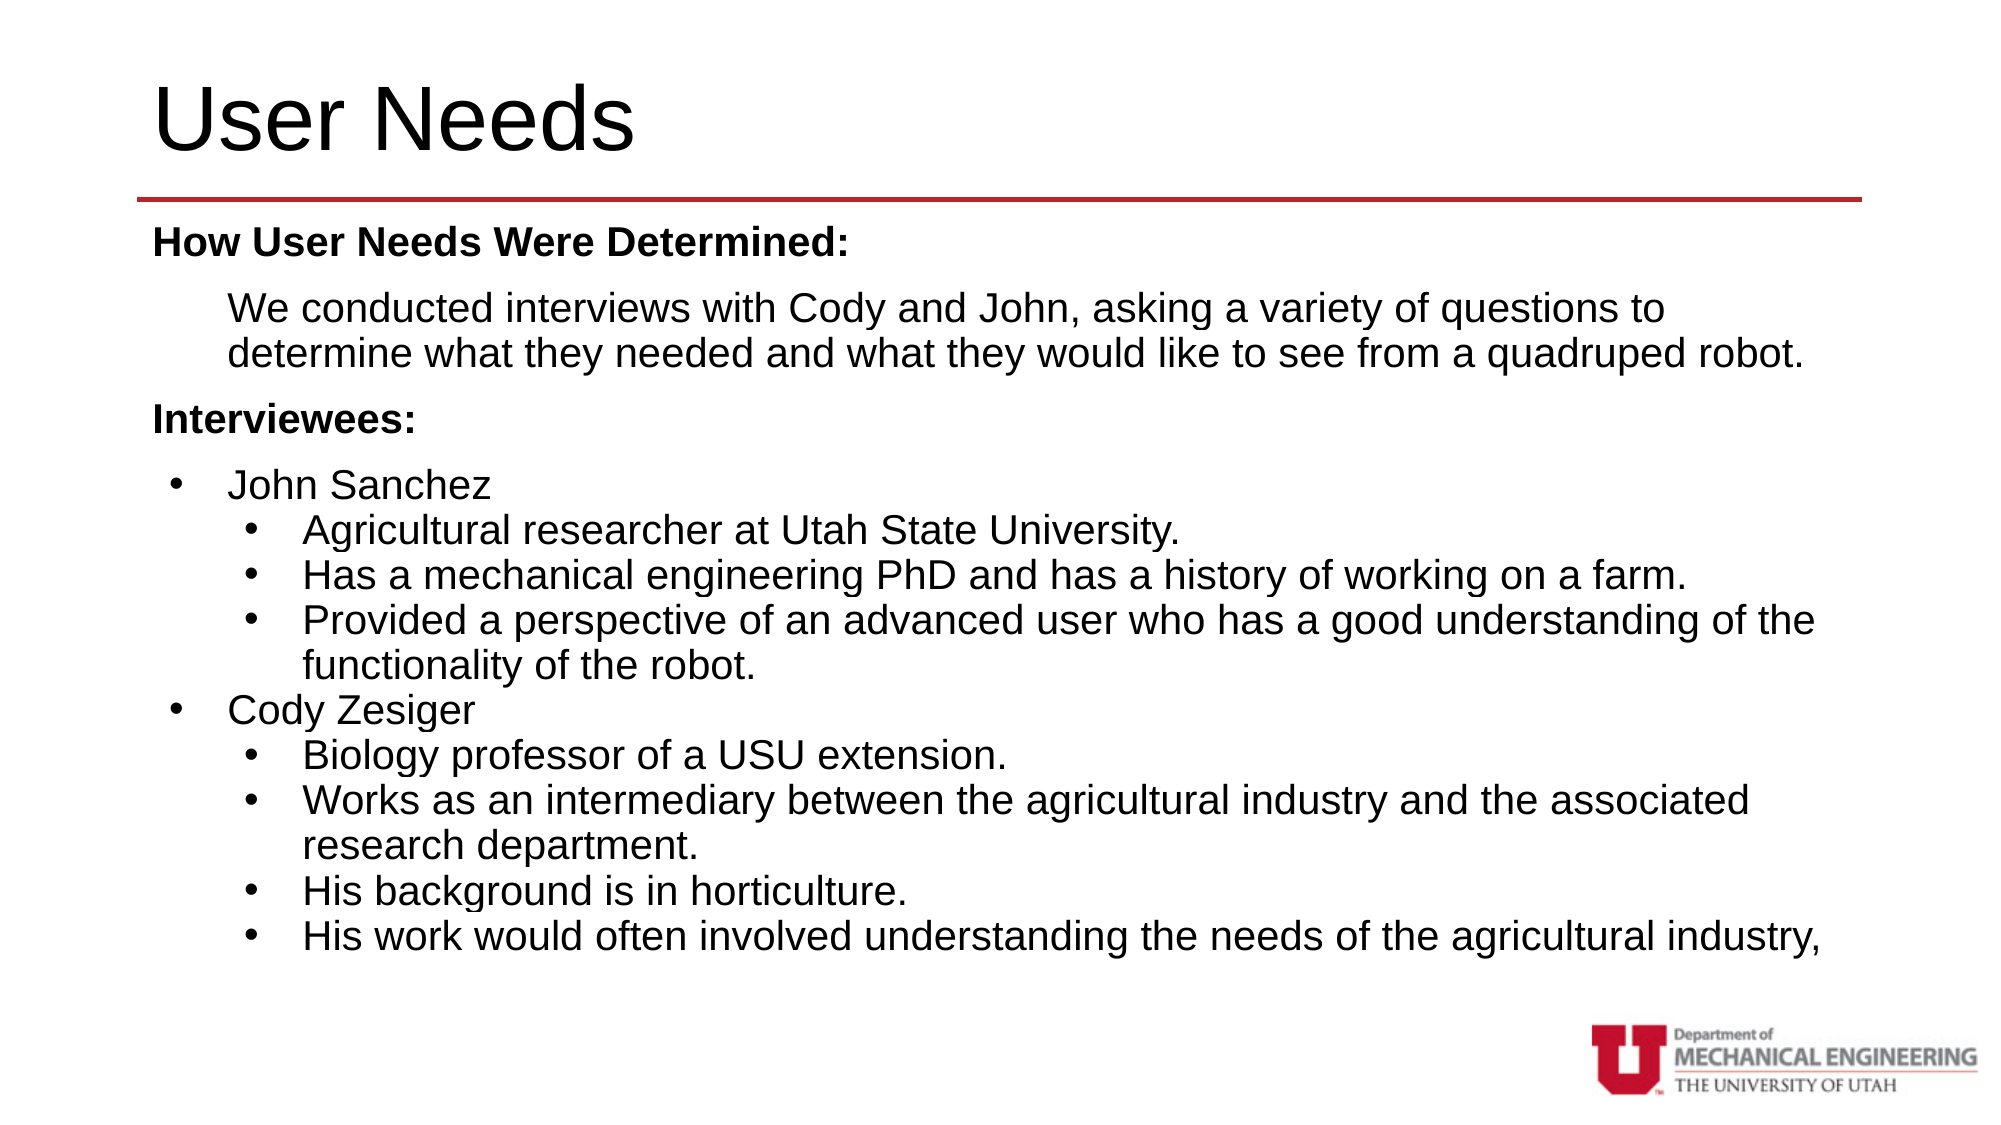

# User Needs
How User Needs Were Determined:
We conducted interviews with Cody and John, asking a variety of questions to determine what they needed and what they would like to see from a quadruped robot.
Interviewees:
John Sanchez
Agricultural researcher at Utah State University.
Has a mechanical engineering PhD and has a history of working on a farm.
Provided a perspective of an advanced user who has a good understanding of the functionality of the robot.
Cody Zesiger
Biology professor of a USU extension.
Works as an intermediary between the agricultural industry and the associated research department.
His background is in horticulture.
His work would often involved understanding the needs of the agricultural industry,